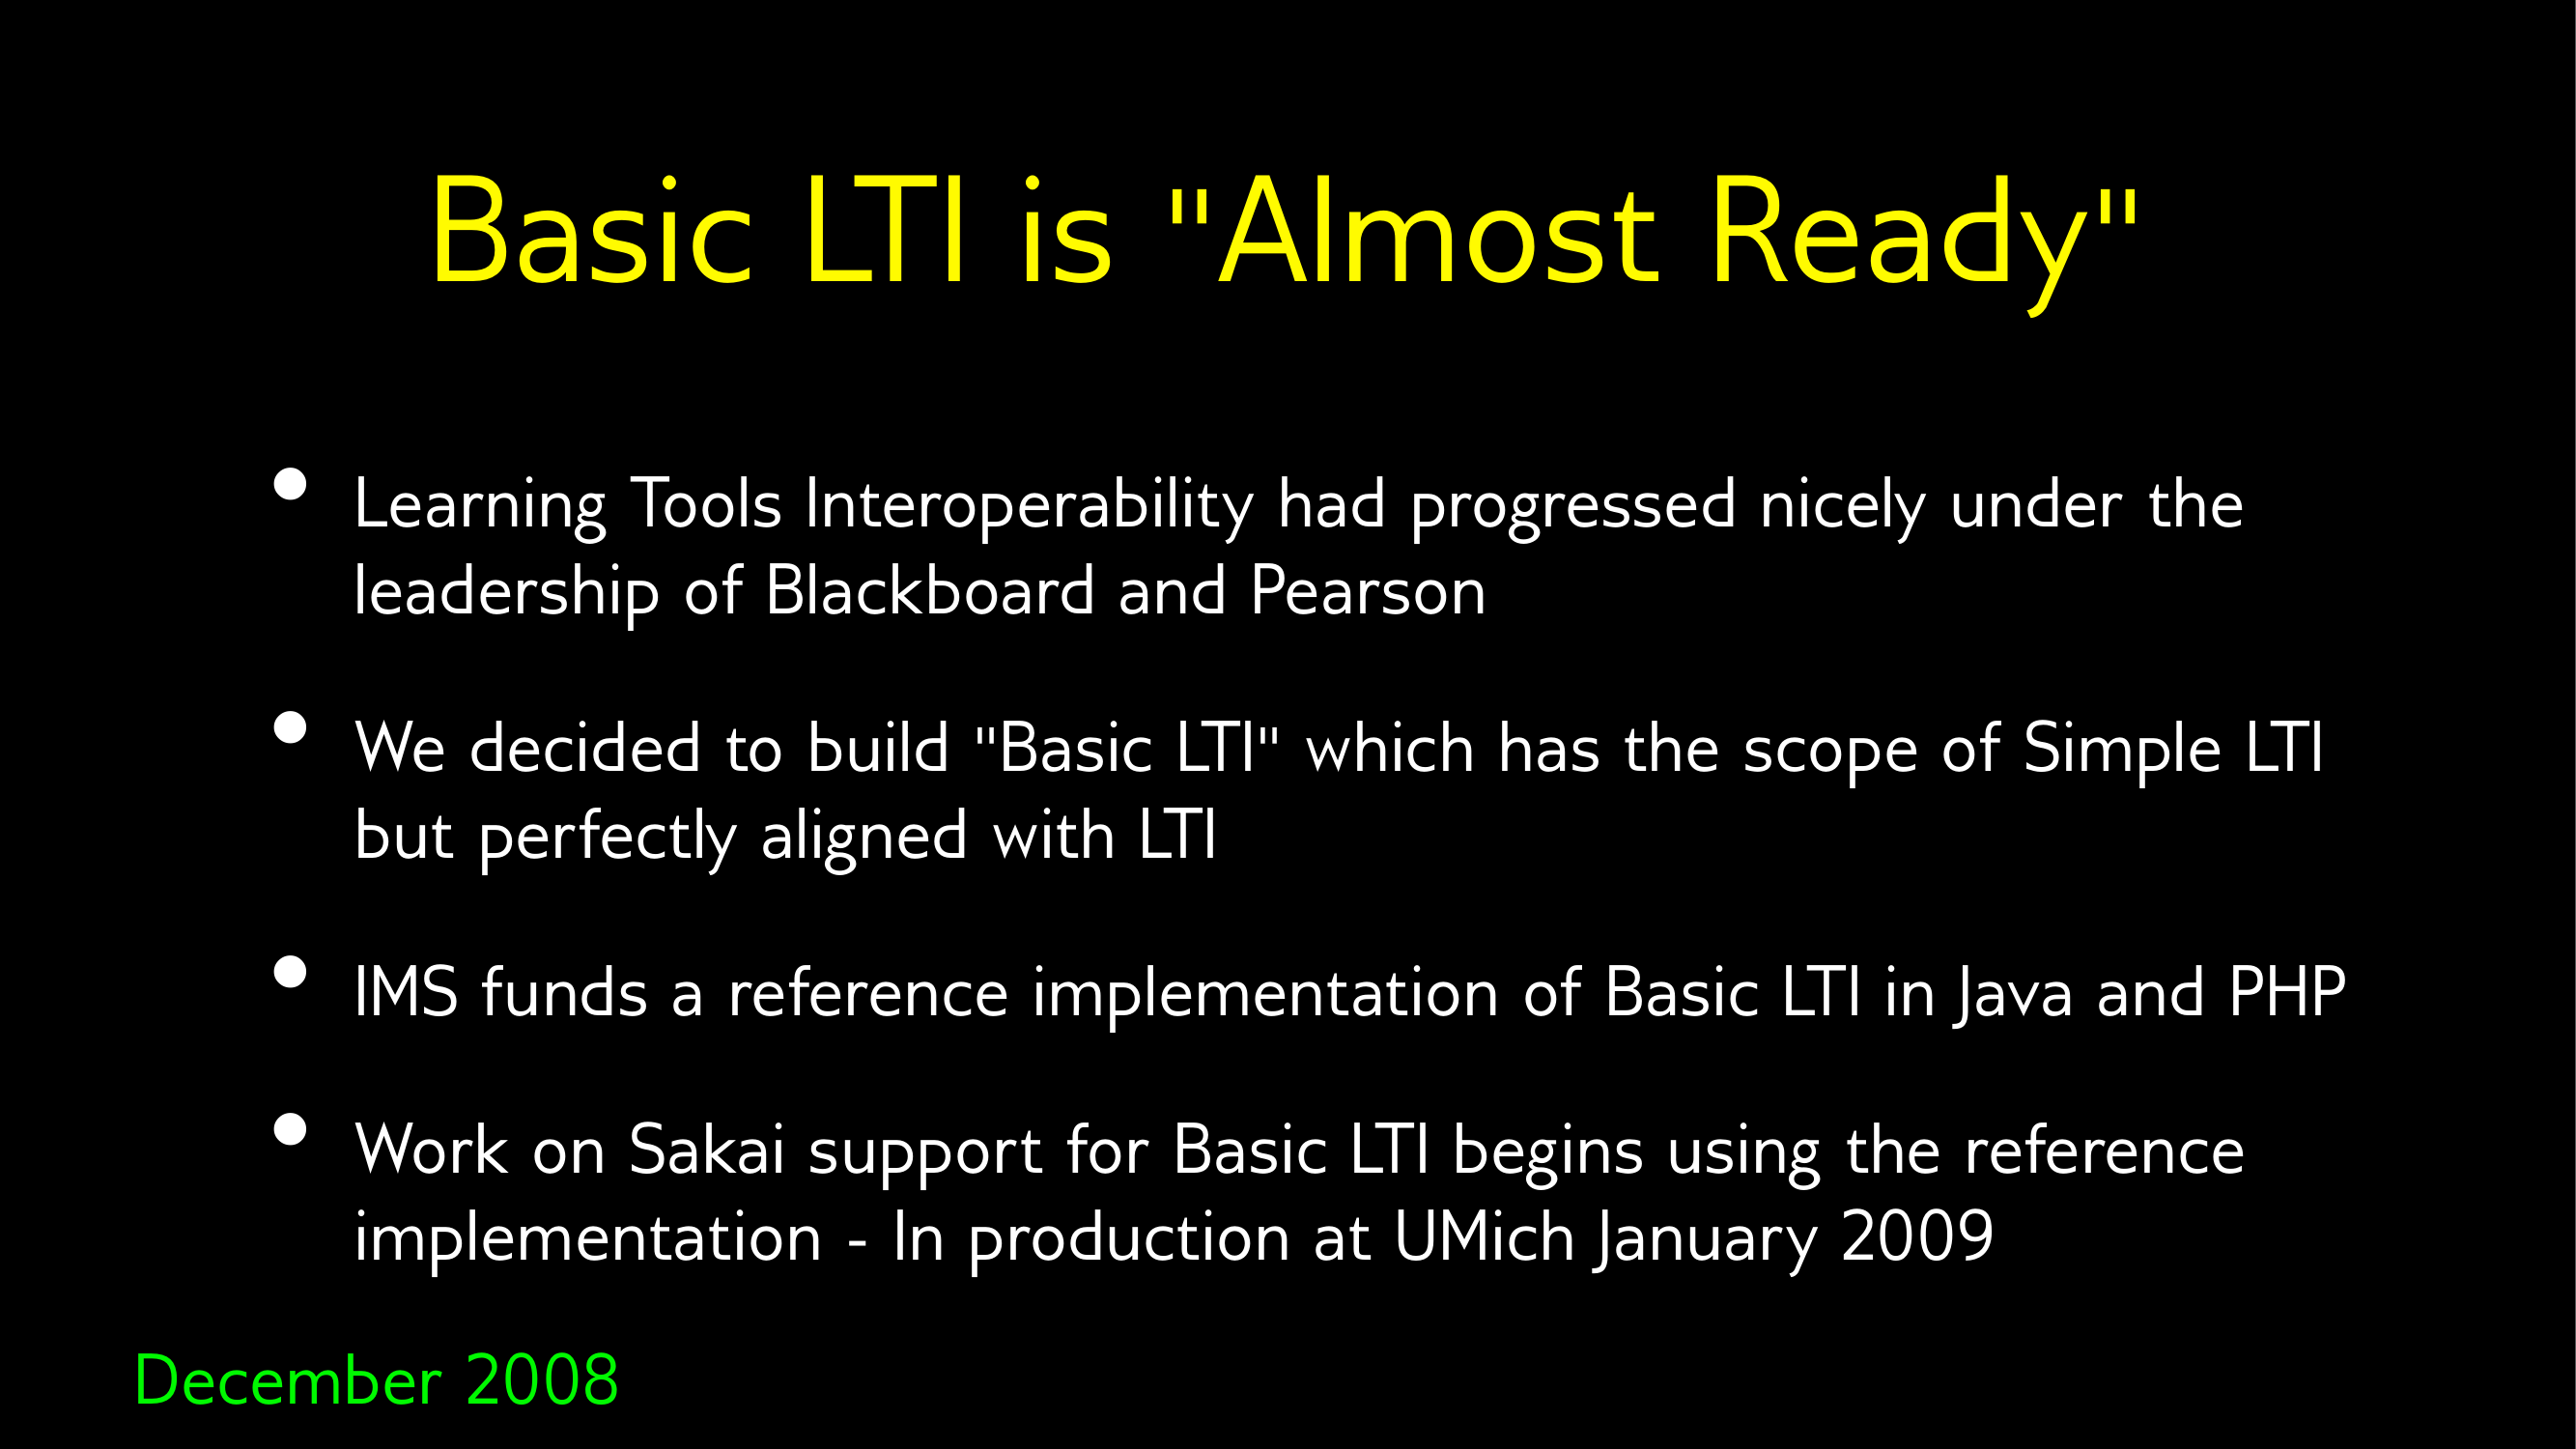

# Basic LTI is "Almost Ready"
Learning Tools Interoperability had progressed nicely under the leadership of Blackboard and Pearson
We decided to build "Basic LTI" which has the scope of Simple LTI but perfectly aligned with LTI
IMS funds a reference implementation of Basic LTI in Java and PHP
Work on Sakai support for Basic LTI begins using the reference implementation - In production at UMich January 2009
December 2008